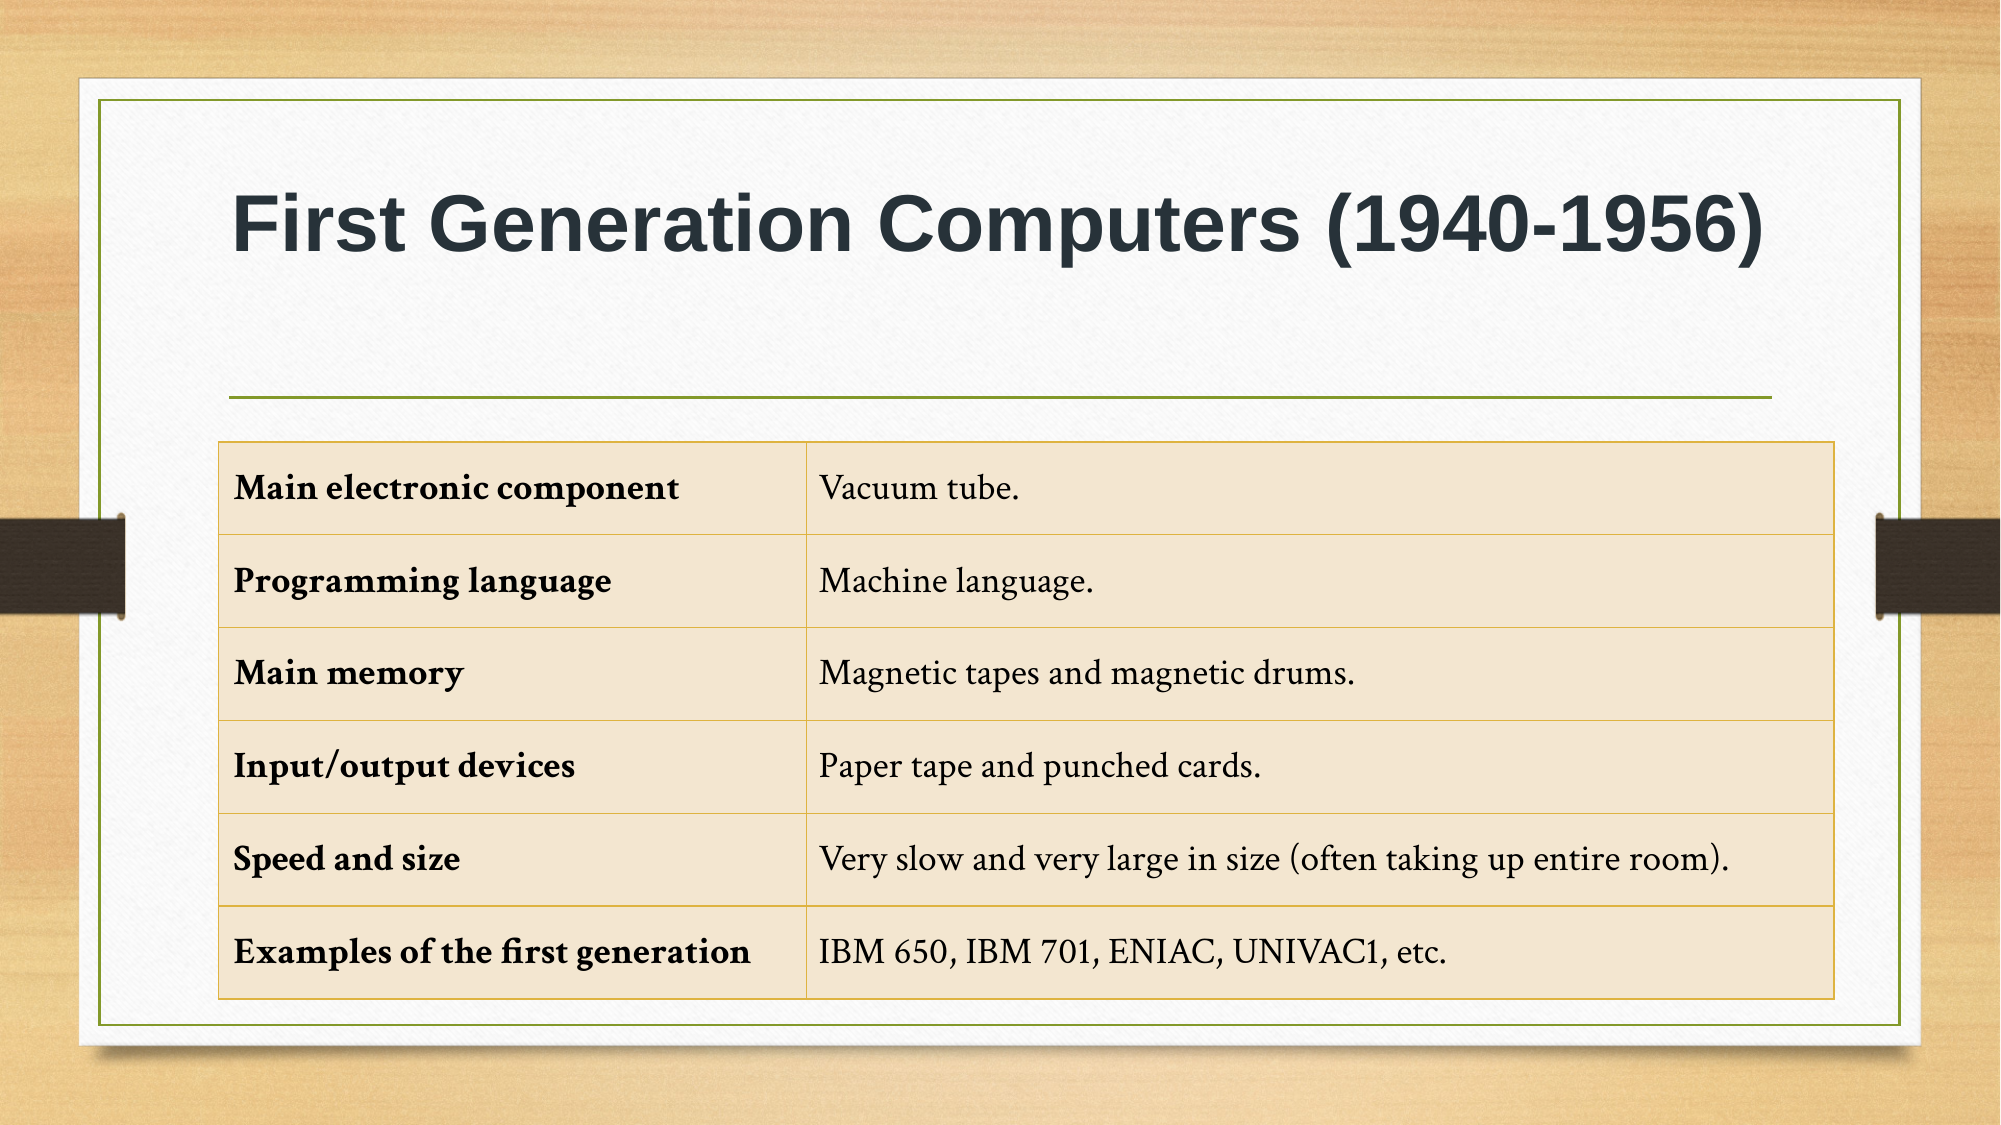

# First Generation Computers (1940-1956)
| Main electronic component | Vacuum tube. |
| --- | --- |
| Programming language | Machine language. |
| Main memory | Magnetic tapes and magnetic drums. |
| Input/output devices | Paper tape and punched cards. |
| Speed and size | Very slow and very large in size (often taking up entire room). |
| Examples of the first generation | IBM 650, IBM 701, ENIAC, UNIVAC1, etc. |